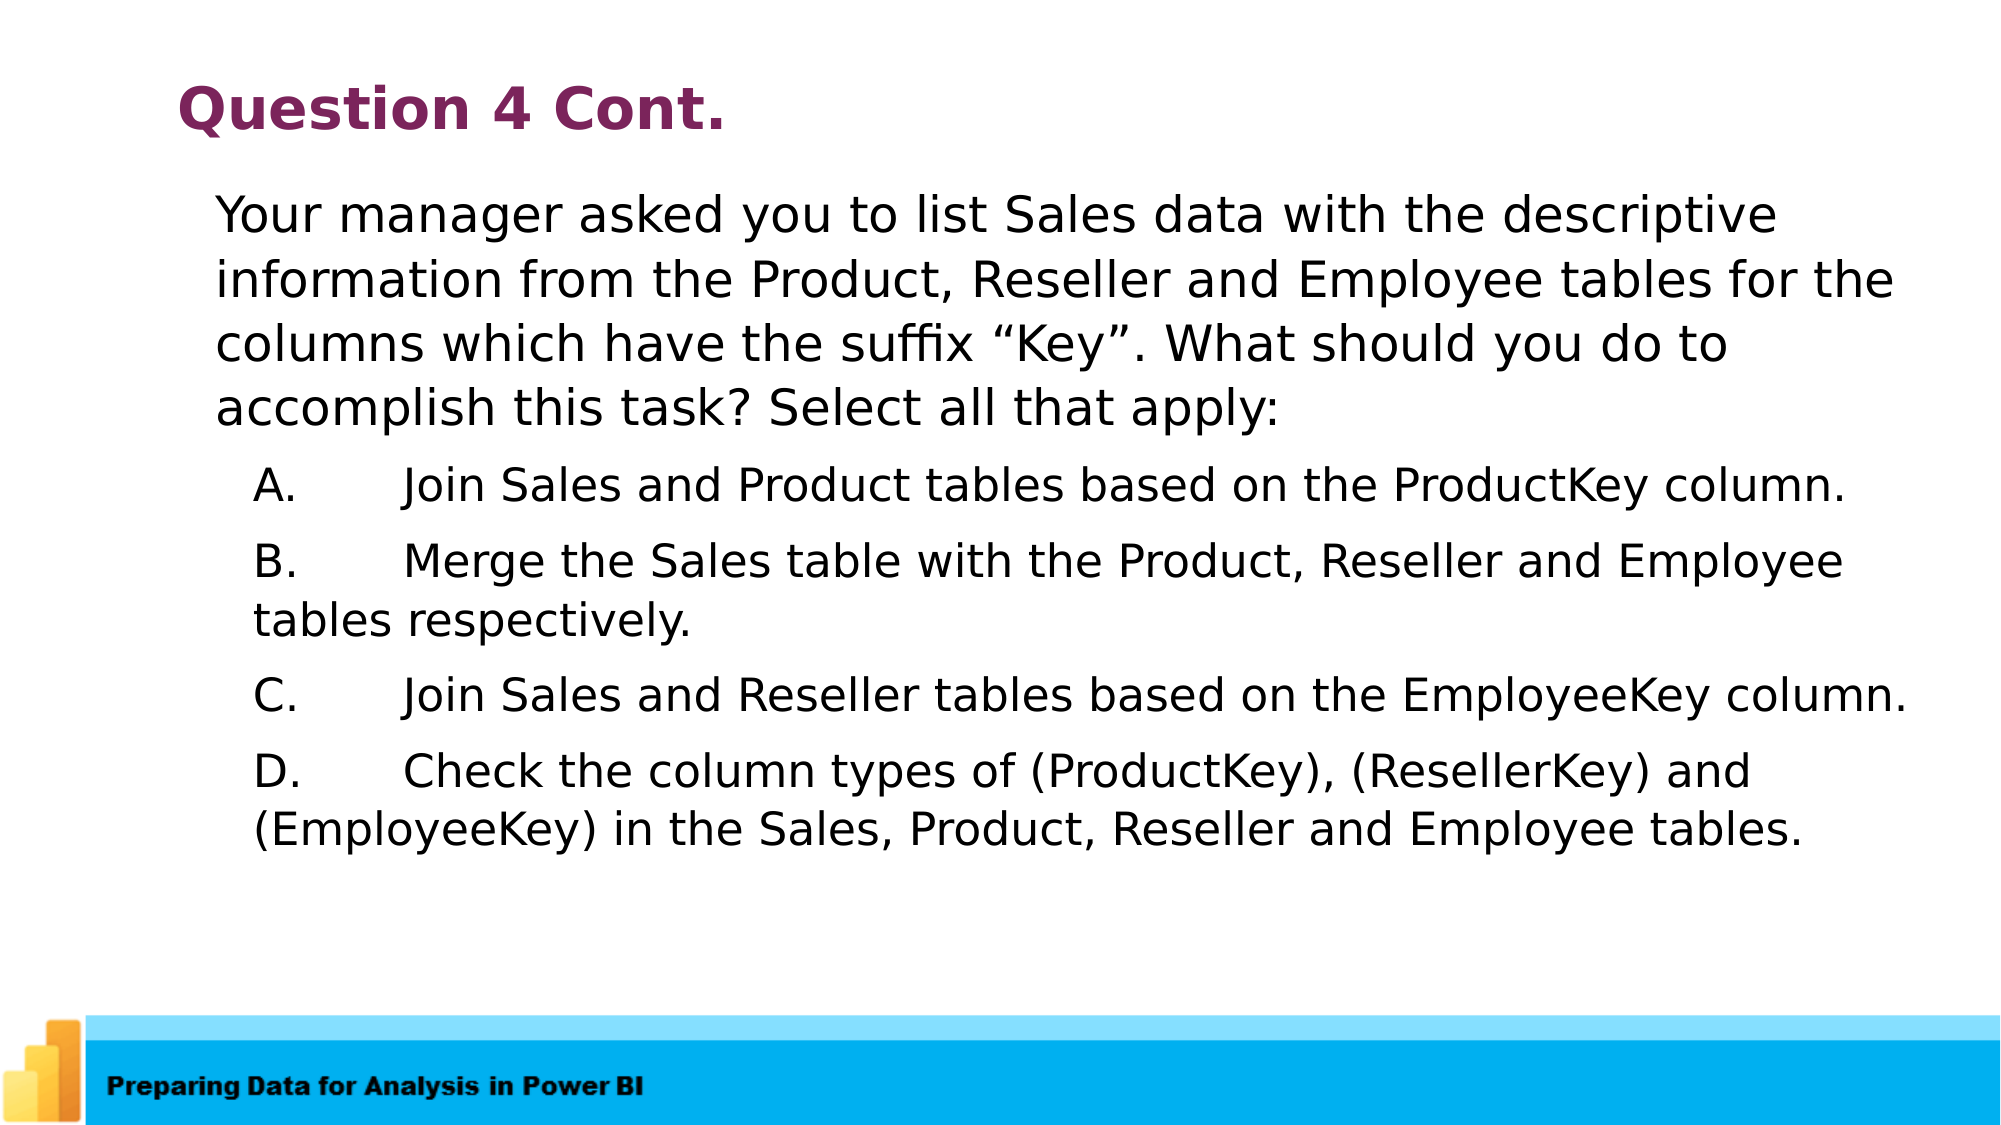

Question 4 Cont.
Your manager asked you to list Sales data with the descriptive information from the Product, Reseller and Employee tables for the columns which have the suffix “Key”. What should you do to accomplish this task? Select all that apply:
A.	Join Sales and Product tables based on the ProductKey column.
B.	Merge the Sales table with the Product, Reseller and Employee tables respectively.
C.	Join Sales and Reseller tables based on the EmployeeKey column.
D.	Check the column types of (ProductKey), (ResellerKey) and (EmployeeKey) in the Sales, Product, Reseller and Employee tables.